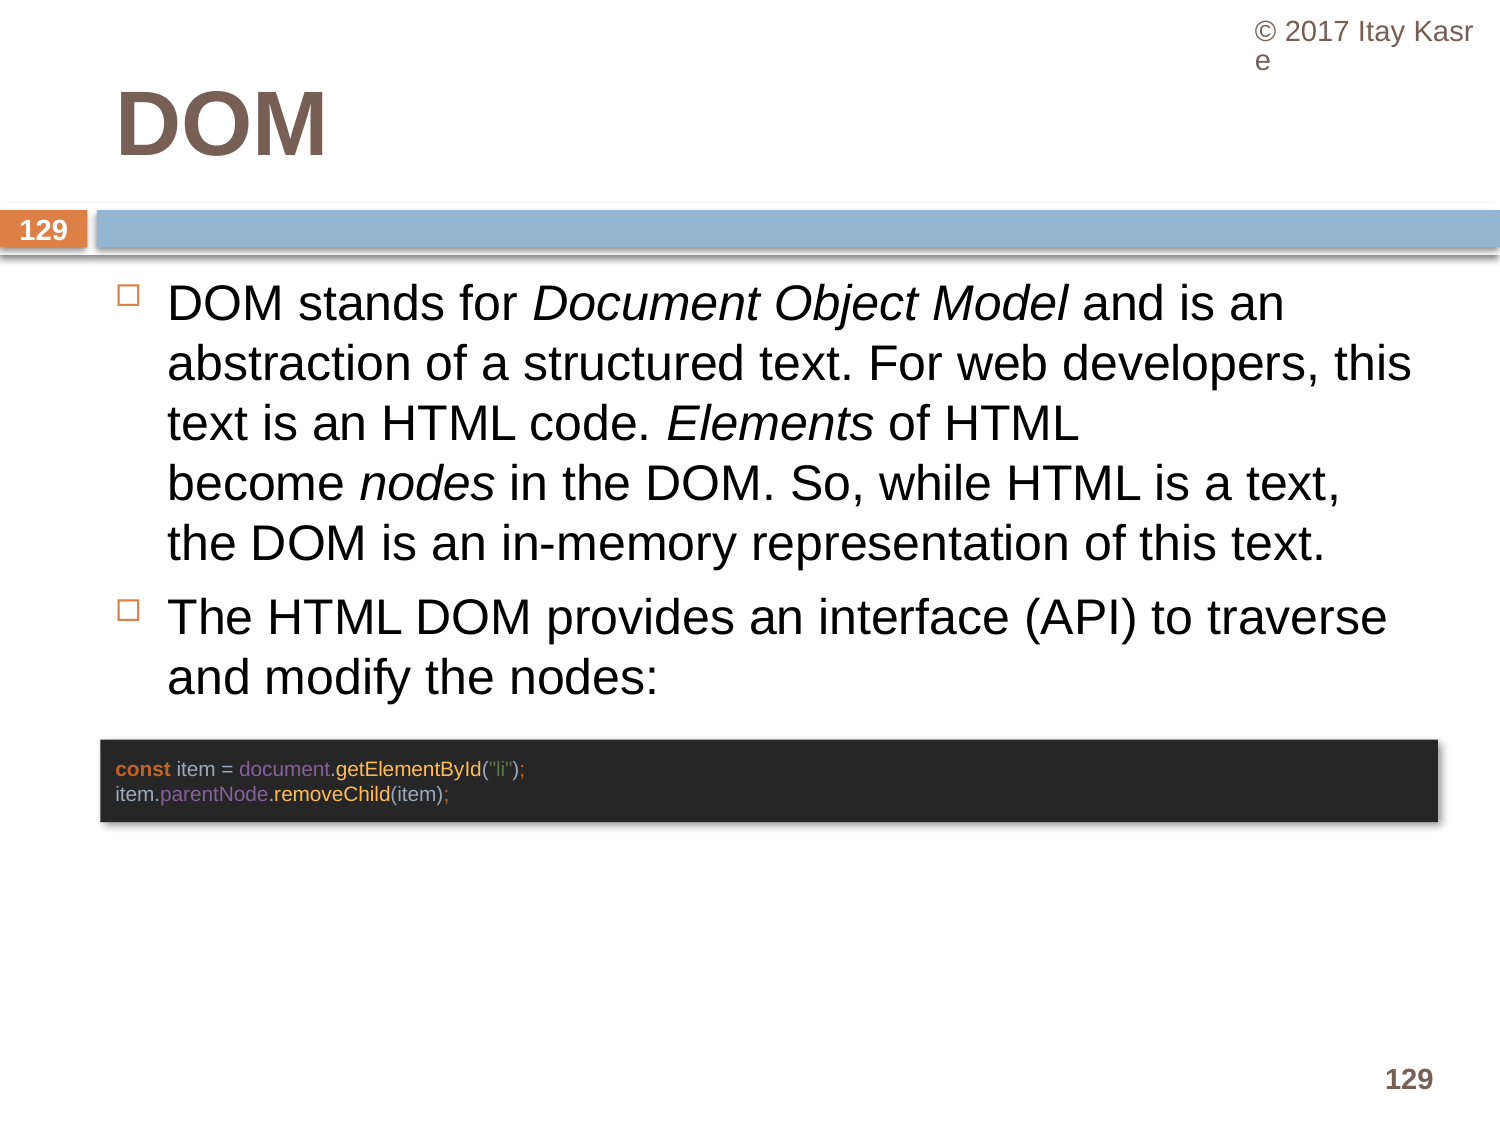

© 2017 Itay Kasre
# DOM
129
DOM stands for Document Object Model and is an abstraction of a structured text. For web developers, this text is an HTML code. Elements of HTML become nodes in the DOM. So, while HTML is a text, the DOM is an in-memory representation of this text.
The HTML DOM provides an interface (API) to traverse and modify the nodes:
const item = document.getElementById("li");
item.parentNode.removeChild(item);